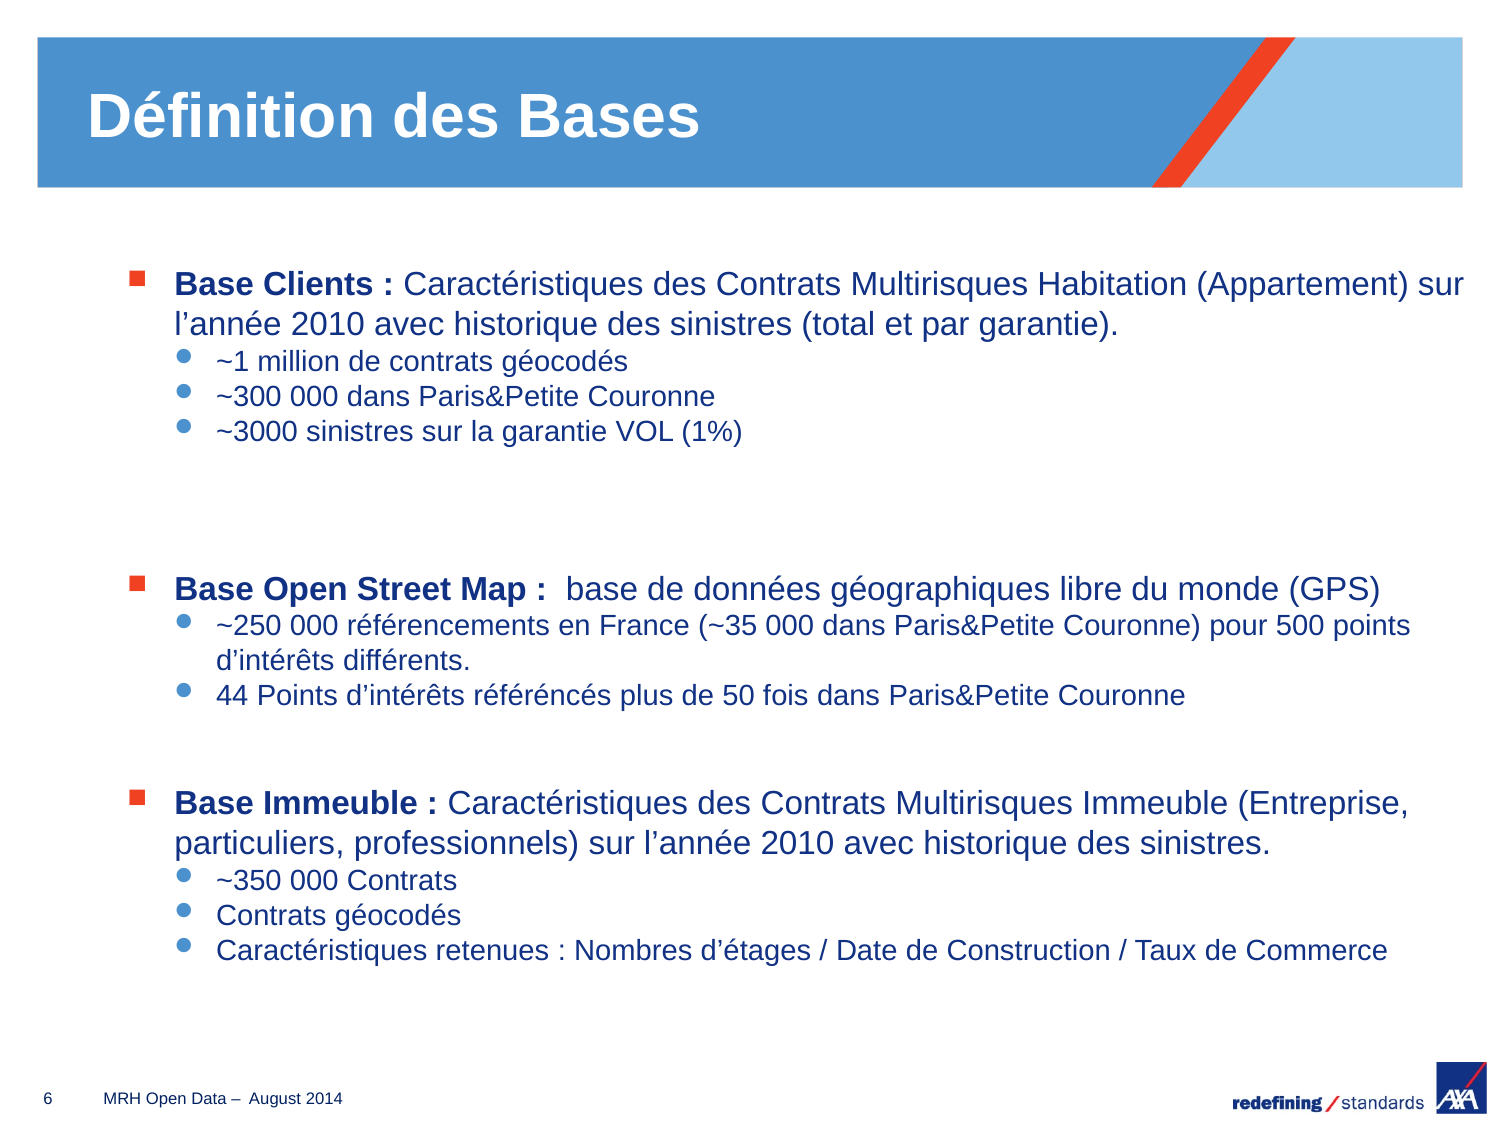

# Définition des Bases

Base Clients : Caractéristiques des Contrats Multirisques Habitation (Appartement) sur l’année 2010 avec historique des sinistres (total et par garantie).
~1 million de contrats géocodés
~300 000 dans Paris&Petite Couronne
~3000 sinistres sur la garantie VOL (1%)

Base Open Street Map :  base de données géographiques libre du monde (GPS)
~250 000 référencements en France (~35 000 dans Paris&Petite Couronne) pour 500 points d’intérêts différents.
44 Points d’intérêts référéncés plus de 50 fois dans Paris&Petite Couronne

Base Immeuble : Caractéristiques des Contrats Multirisques Immeuble (Entreprise, particuliers, professionnels) sur l’année 2010 avec historique des sinistres.
~350 000 Contrats
Contrats géocodés
Caractéristiques retenues : Nombres d’étages / Date de Construction / Taux de Commerce

6
MRH Open Data –  August 2014